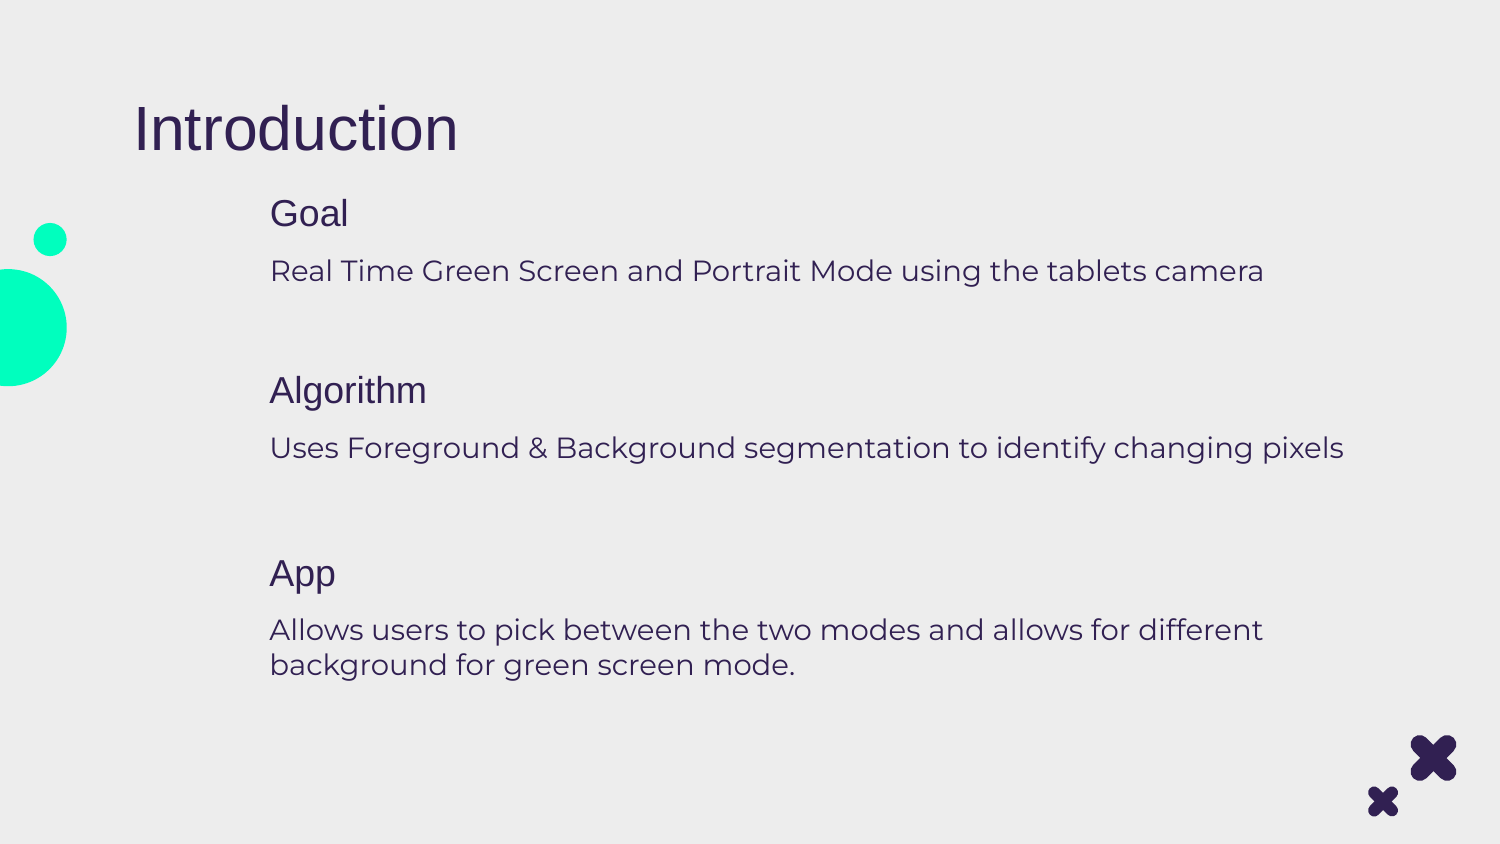

# Introduction
Goal
Real Time Green Screen and Portrait Mode using the tablets camera
Algorithm
Uses Foreground & Background segmentation to identify changing pixels
App
Allows users to pick between the two modes and allows for different background for green screen mode.